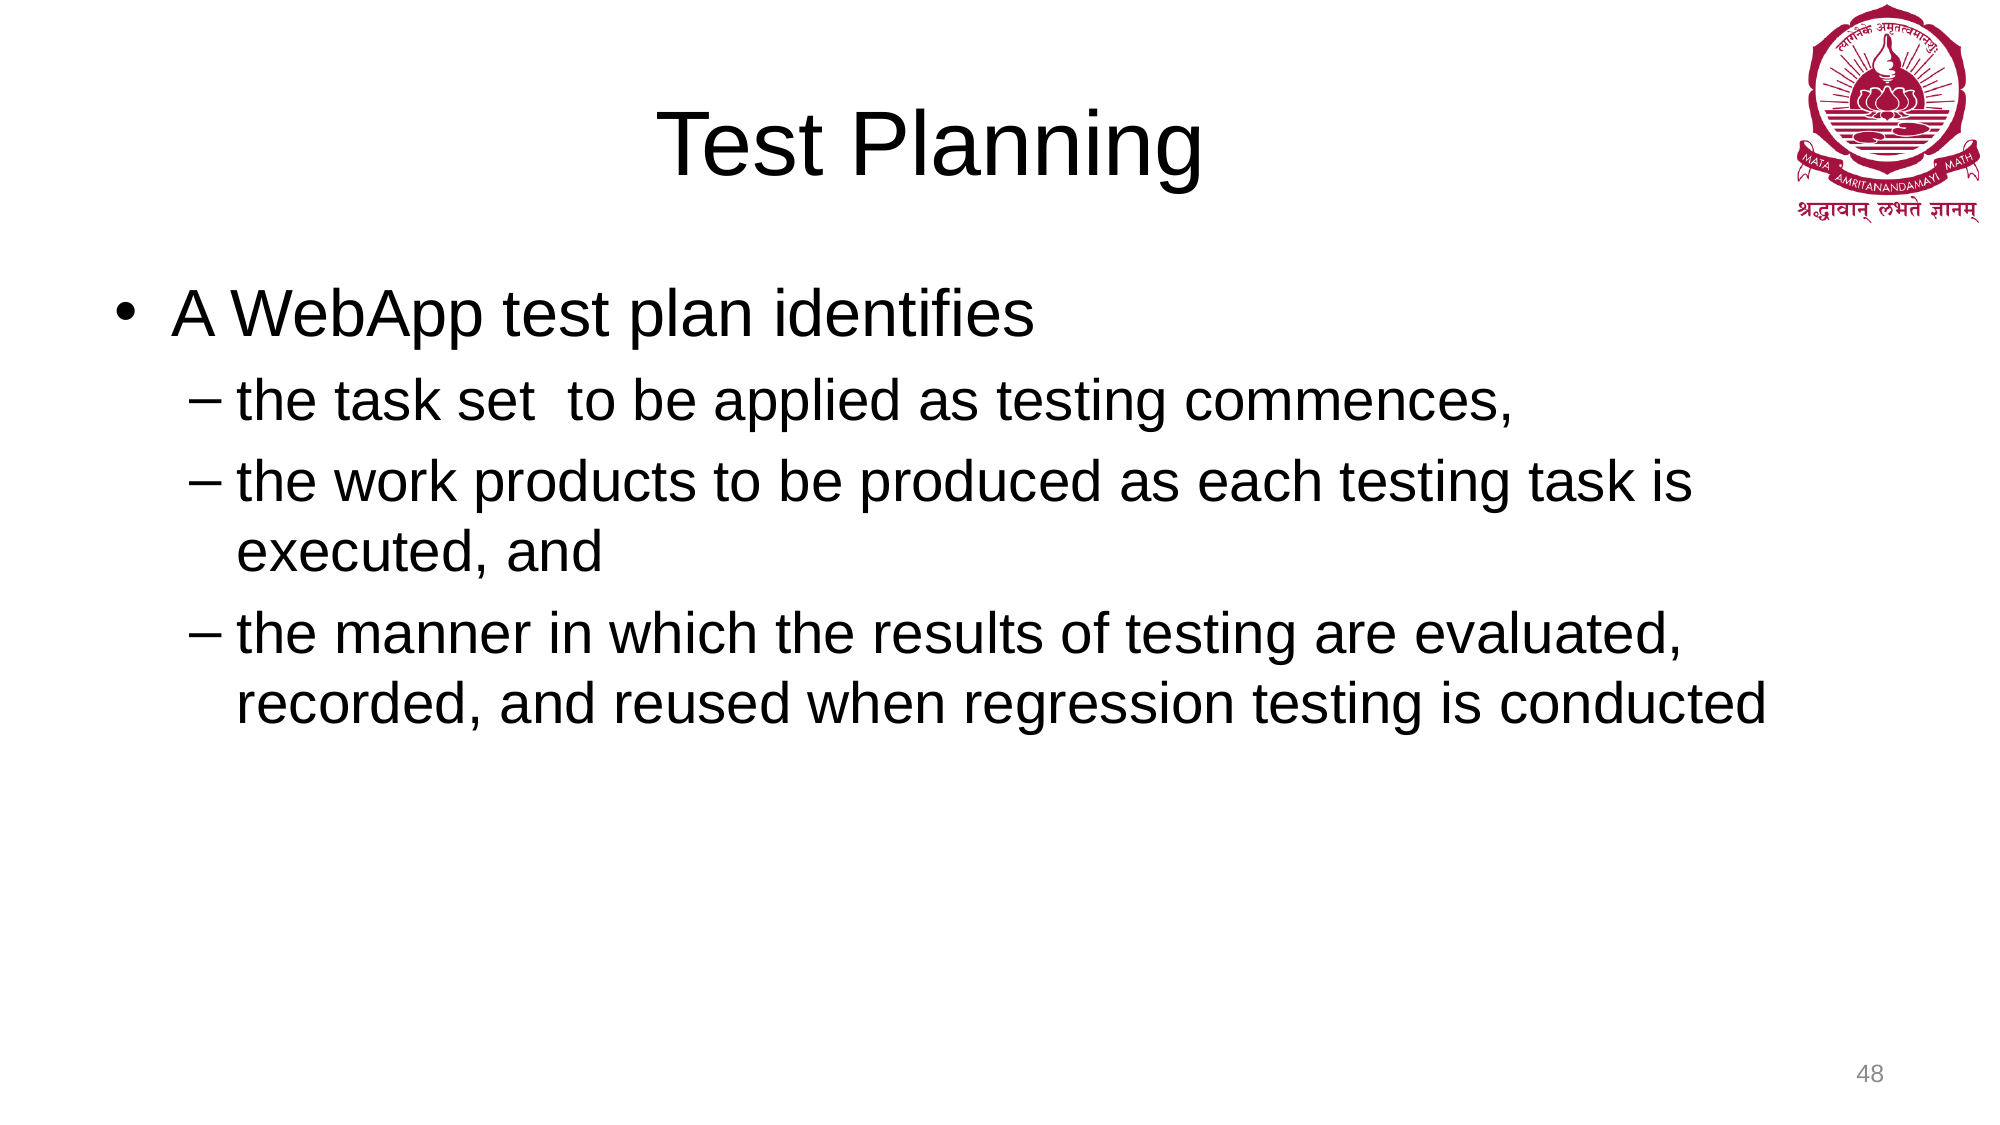

# Test Planning
A WebApp test plan identifies
the task set  to be applied as testing commences,
the work products to be produced as each testing task is executed, and
the manner in which the results of testing are evaluated, recorded, and reused when regression testing is conducted
48